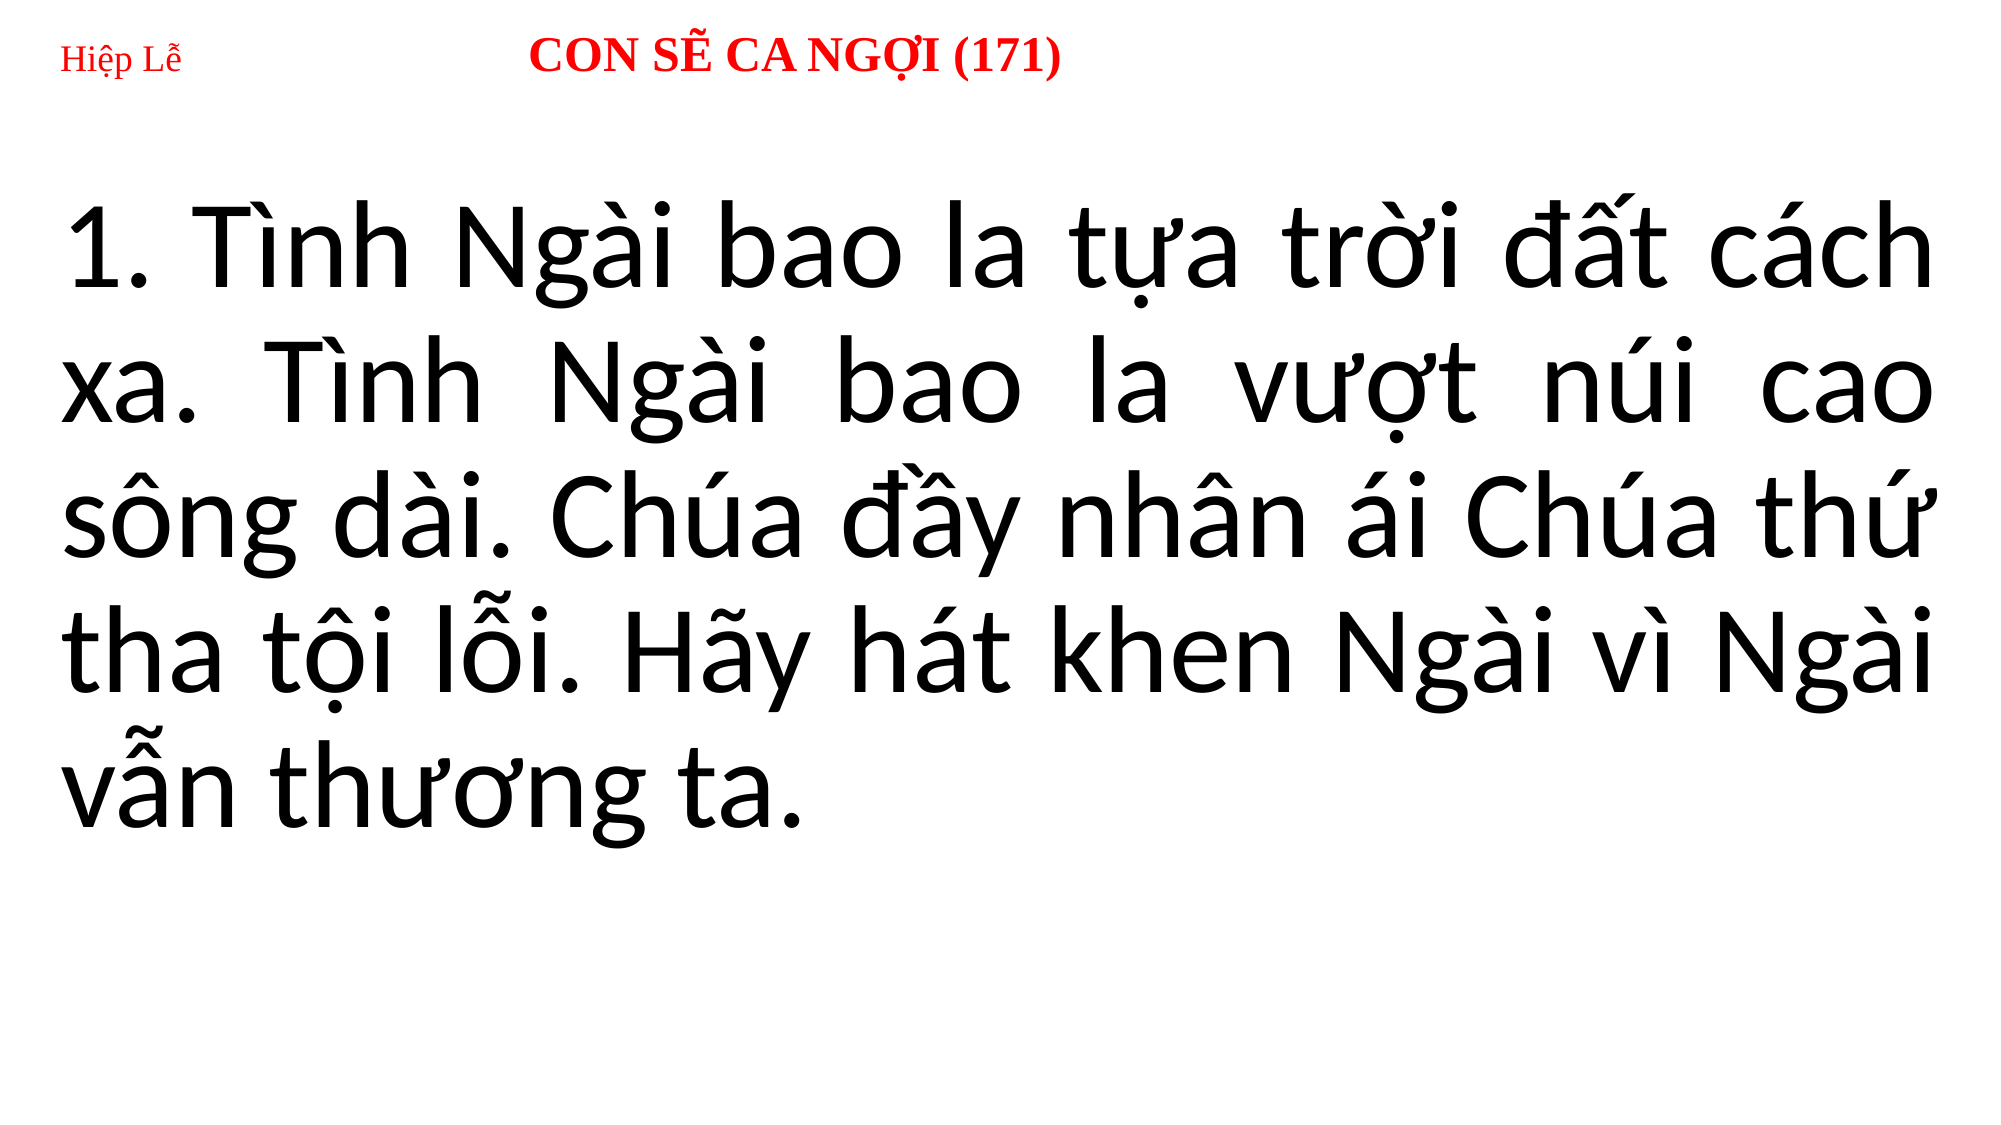

# Hiệp Lễ                         	  CON SẼ CA NGỢI (171)
1. Tình Ngài bao la tựa trời đất cách xa. Tình Ngài bao la vượt núi cao sông dài. Chúa đầy nhân ái Chúa thứ tha tội lỗi. Hãy hát khen Ngài vì Ngài vẫn thương ta.